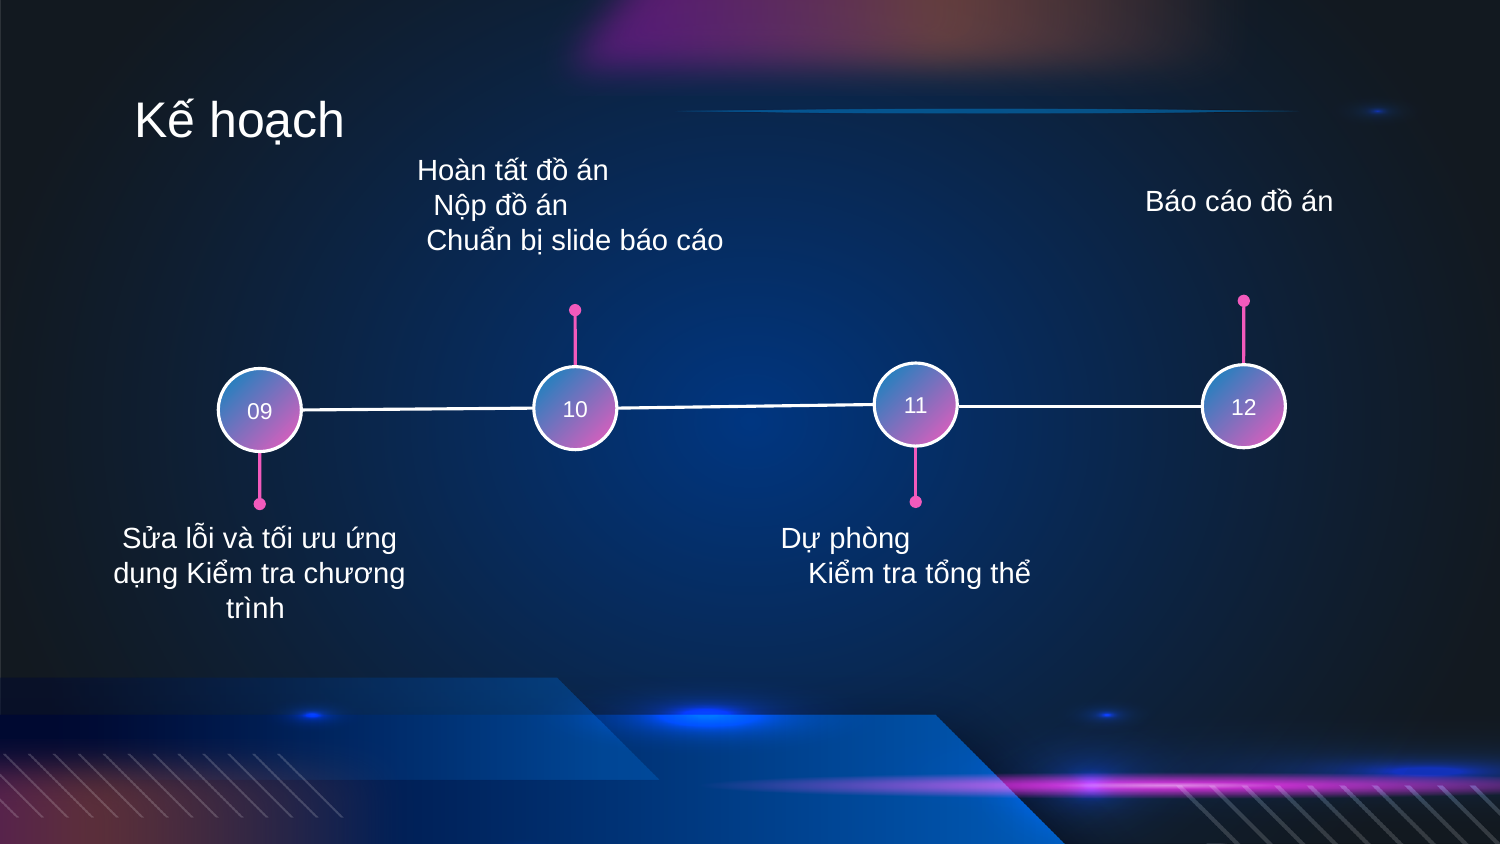

# Kế hoạch
Hoàn tất đồ án                 Nộp đồ án                    Chuẩn bị slide báo cáo
Báo cáo đồ án
11
12
10
09
Sửa lỗi và tối ưu ứng dụng Kiểm tra chương trình
Dự phòng                    Kiểm tra tổng thể